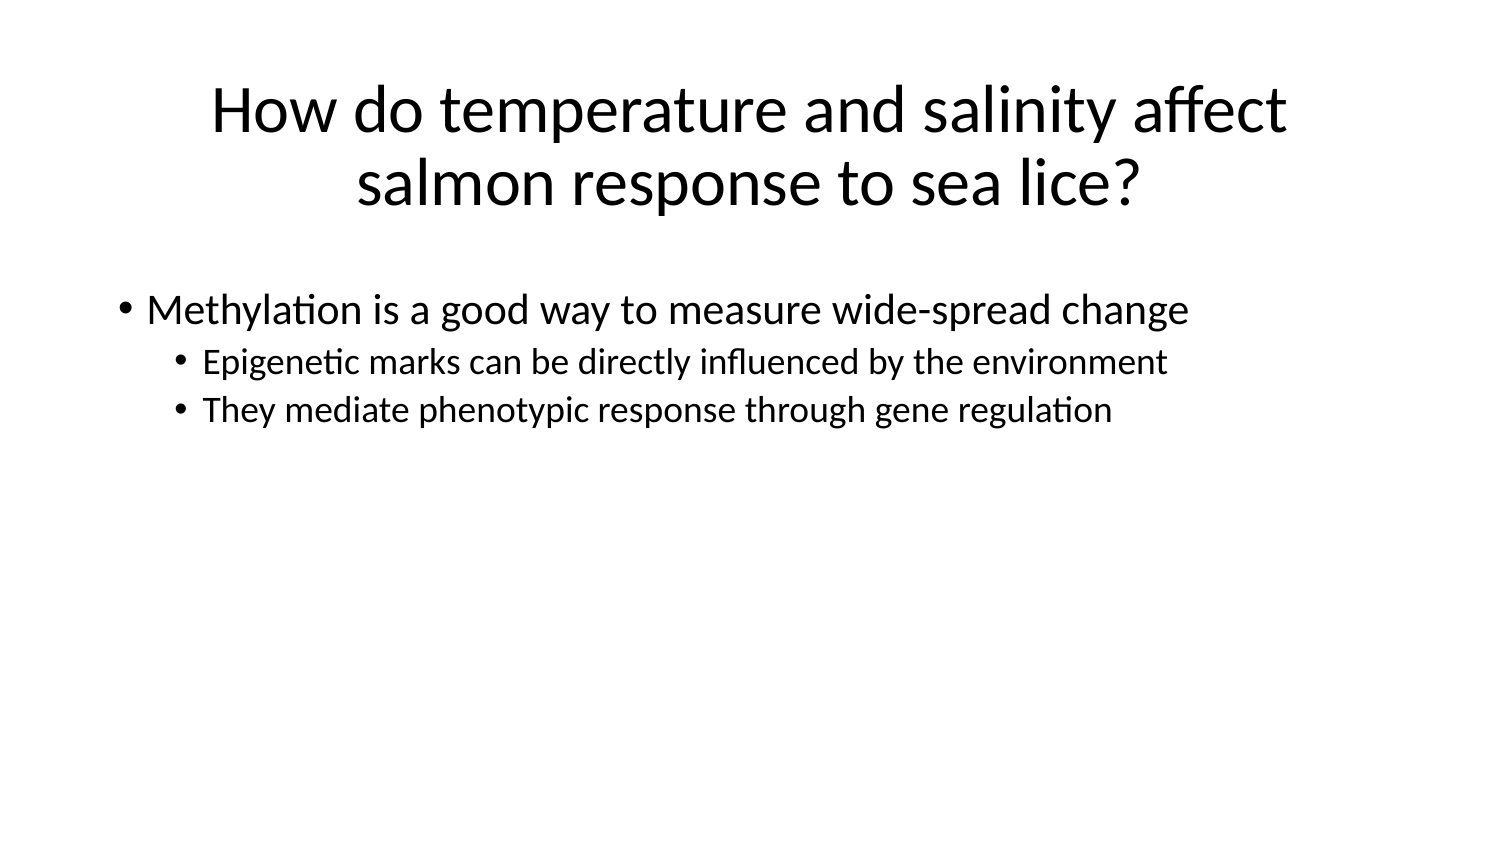

# How do temperature and salinity affect salmon response to sea lice?
Methylation is a good way to measure wide-spread change
Epigenetic marks can be directly influenced by the environment
They mediate phenotypic response through gene regulation